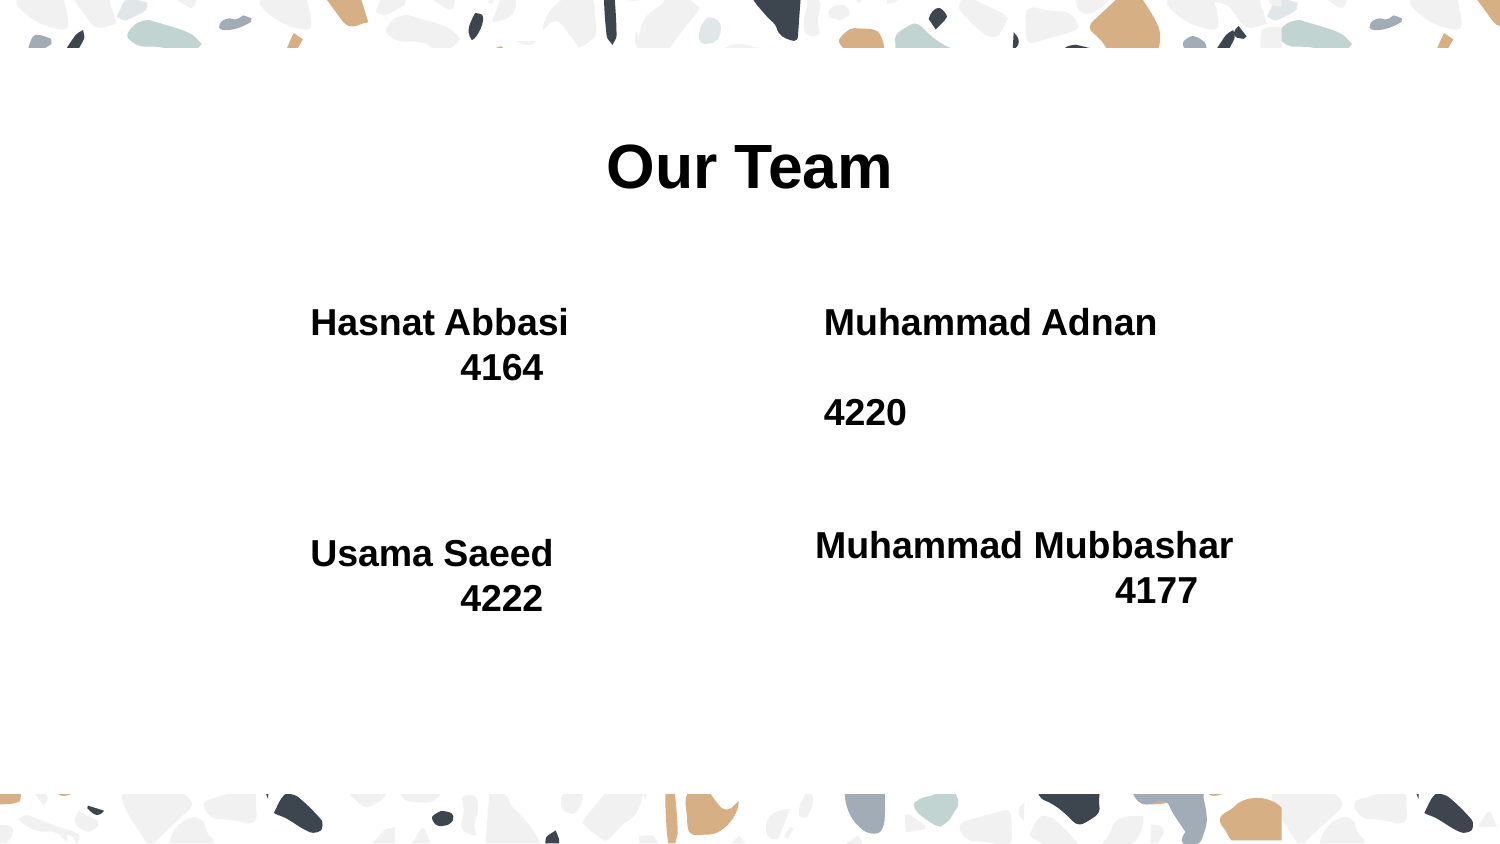

# Our Team
Hasnat Abbasi
	4164
Muhammad Adnan
		4220
Muhammad Mubbashar
		4177
Usama Saeed
	4222